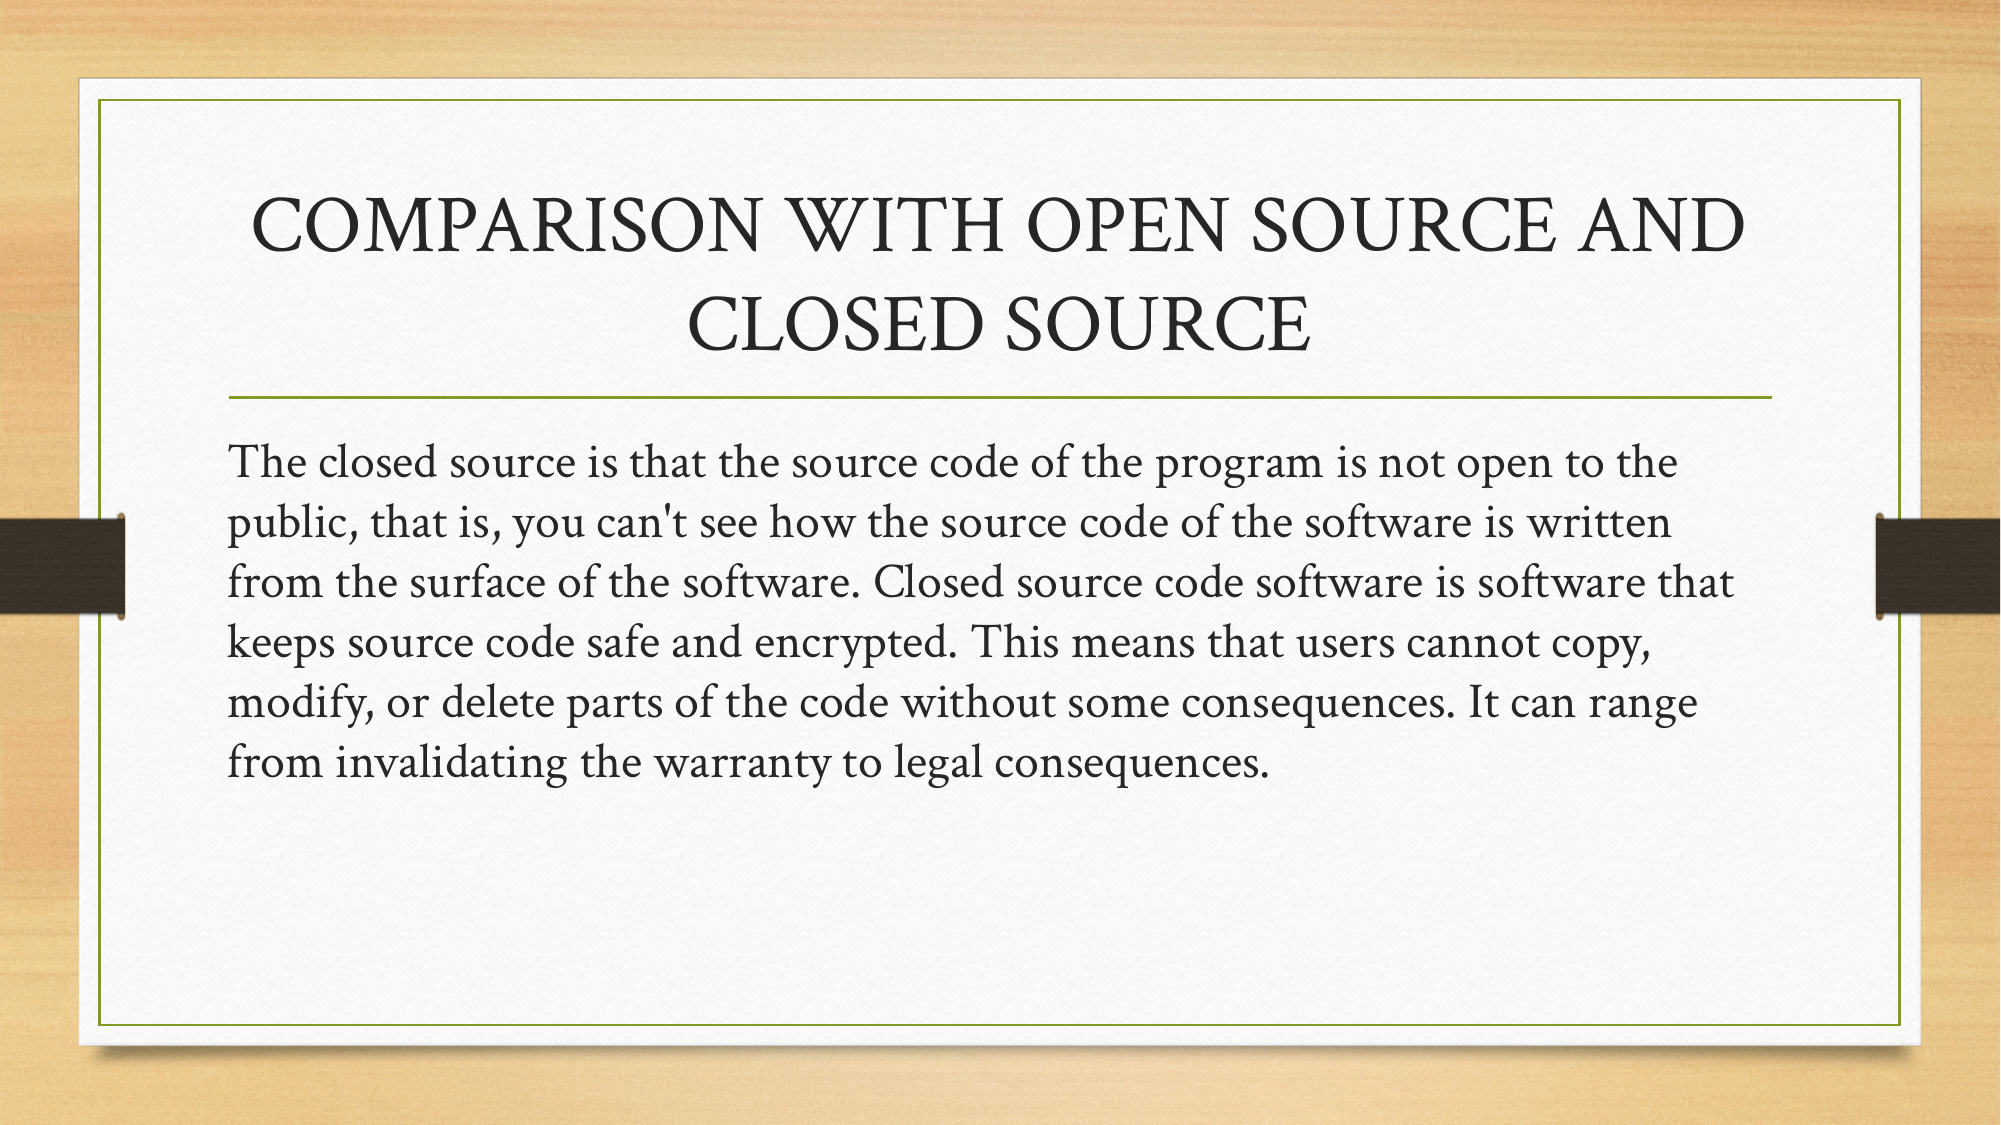

# COMPARISON WITH OPEN SOURCE AND CLOSED SOURCE
The closed source is that the source code of the program is not open to the public, that is, you can't see how the source code of the software is written from the surface of the software. Closed source code software is software that keeps source code safe and encrypted. This means that users cannot copy, modify, or delete parts of the code without some consequences. It can range from invalidating the warranty to legal consequences.